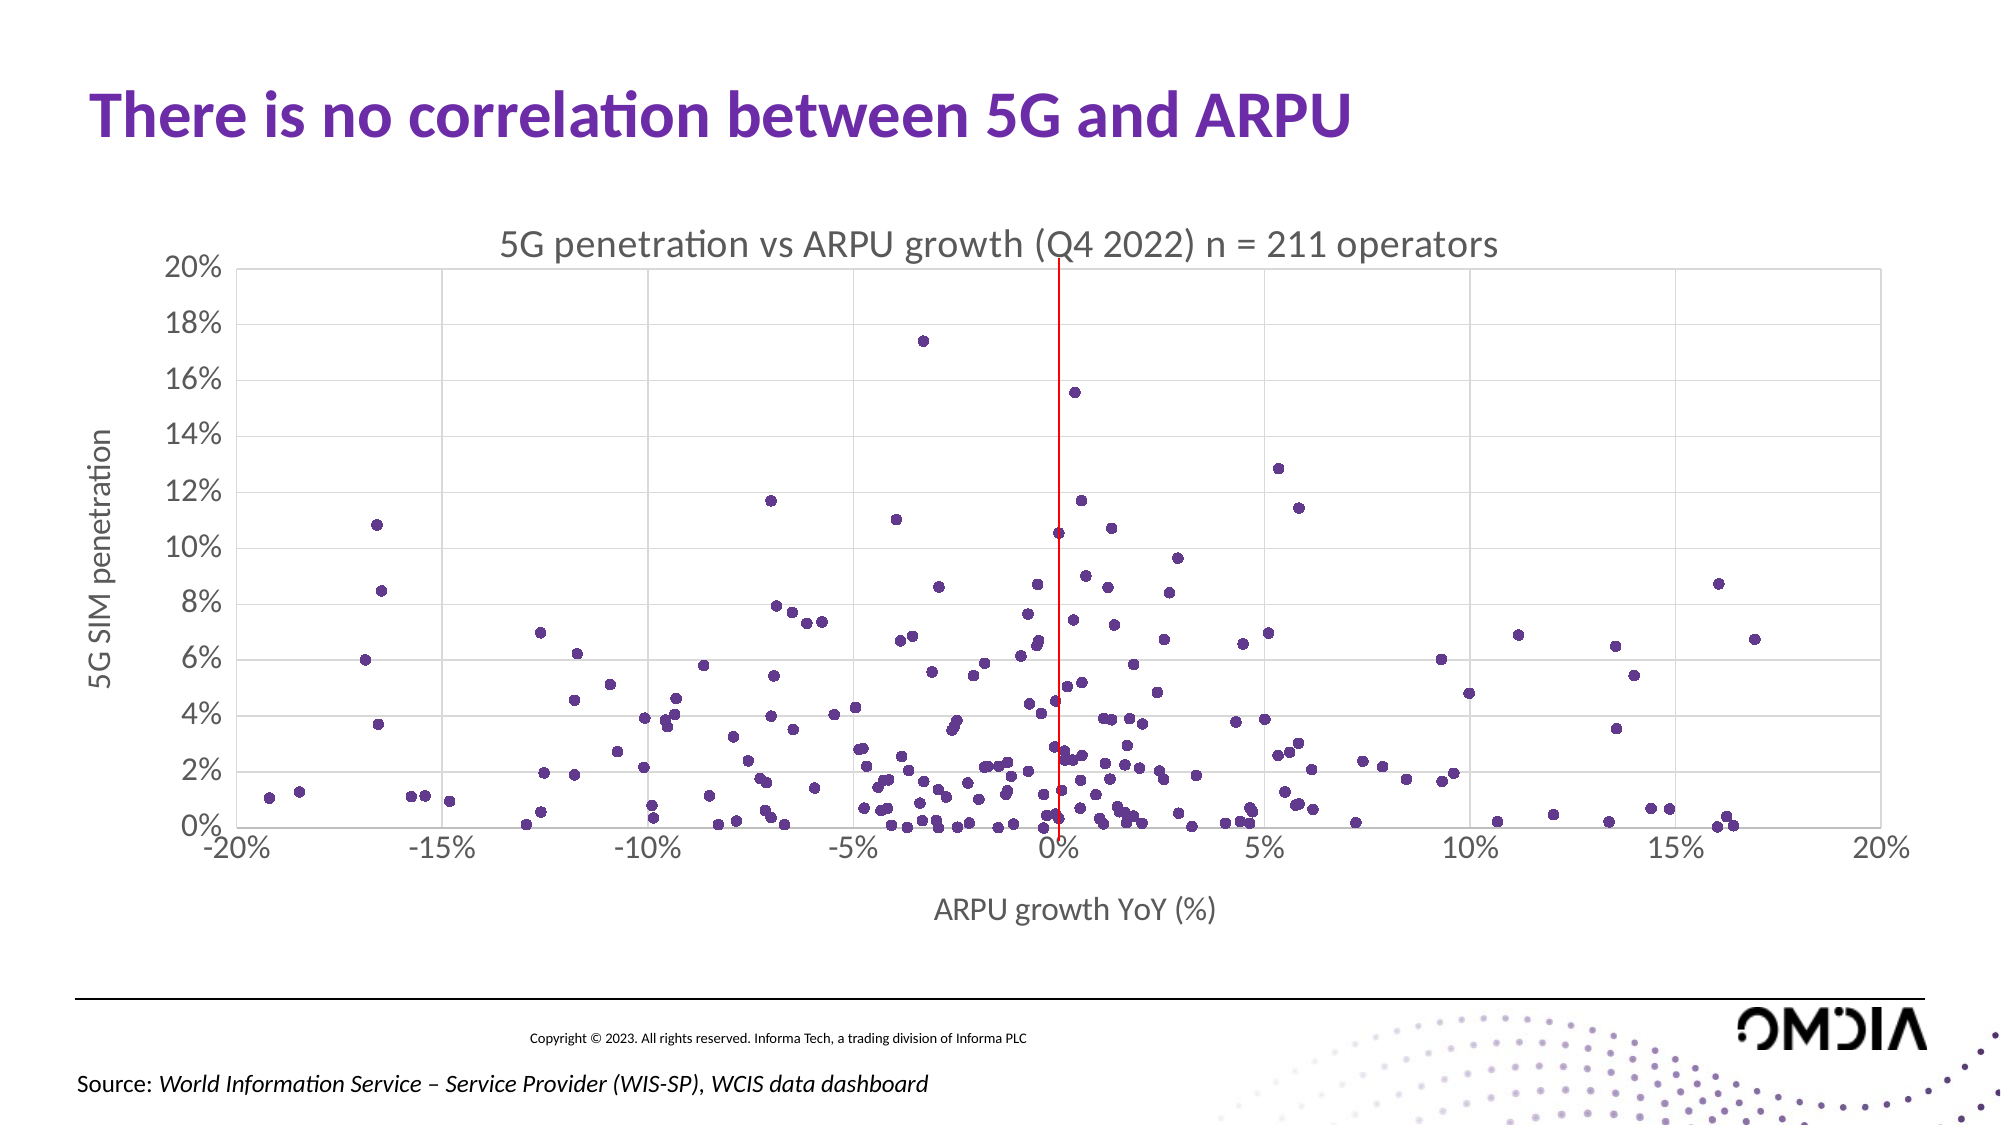

# There is no correlation between 5G and ARPU

### Chart: 5G penetration vs ARPU growth (Q4 2022) n = 211 operators

| Category |  |
|---|---|
Source: World Information Service – Service Provider (WIS-SP), WCIS data dashboard